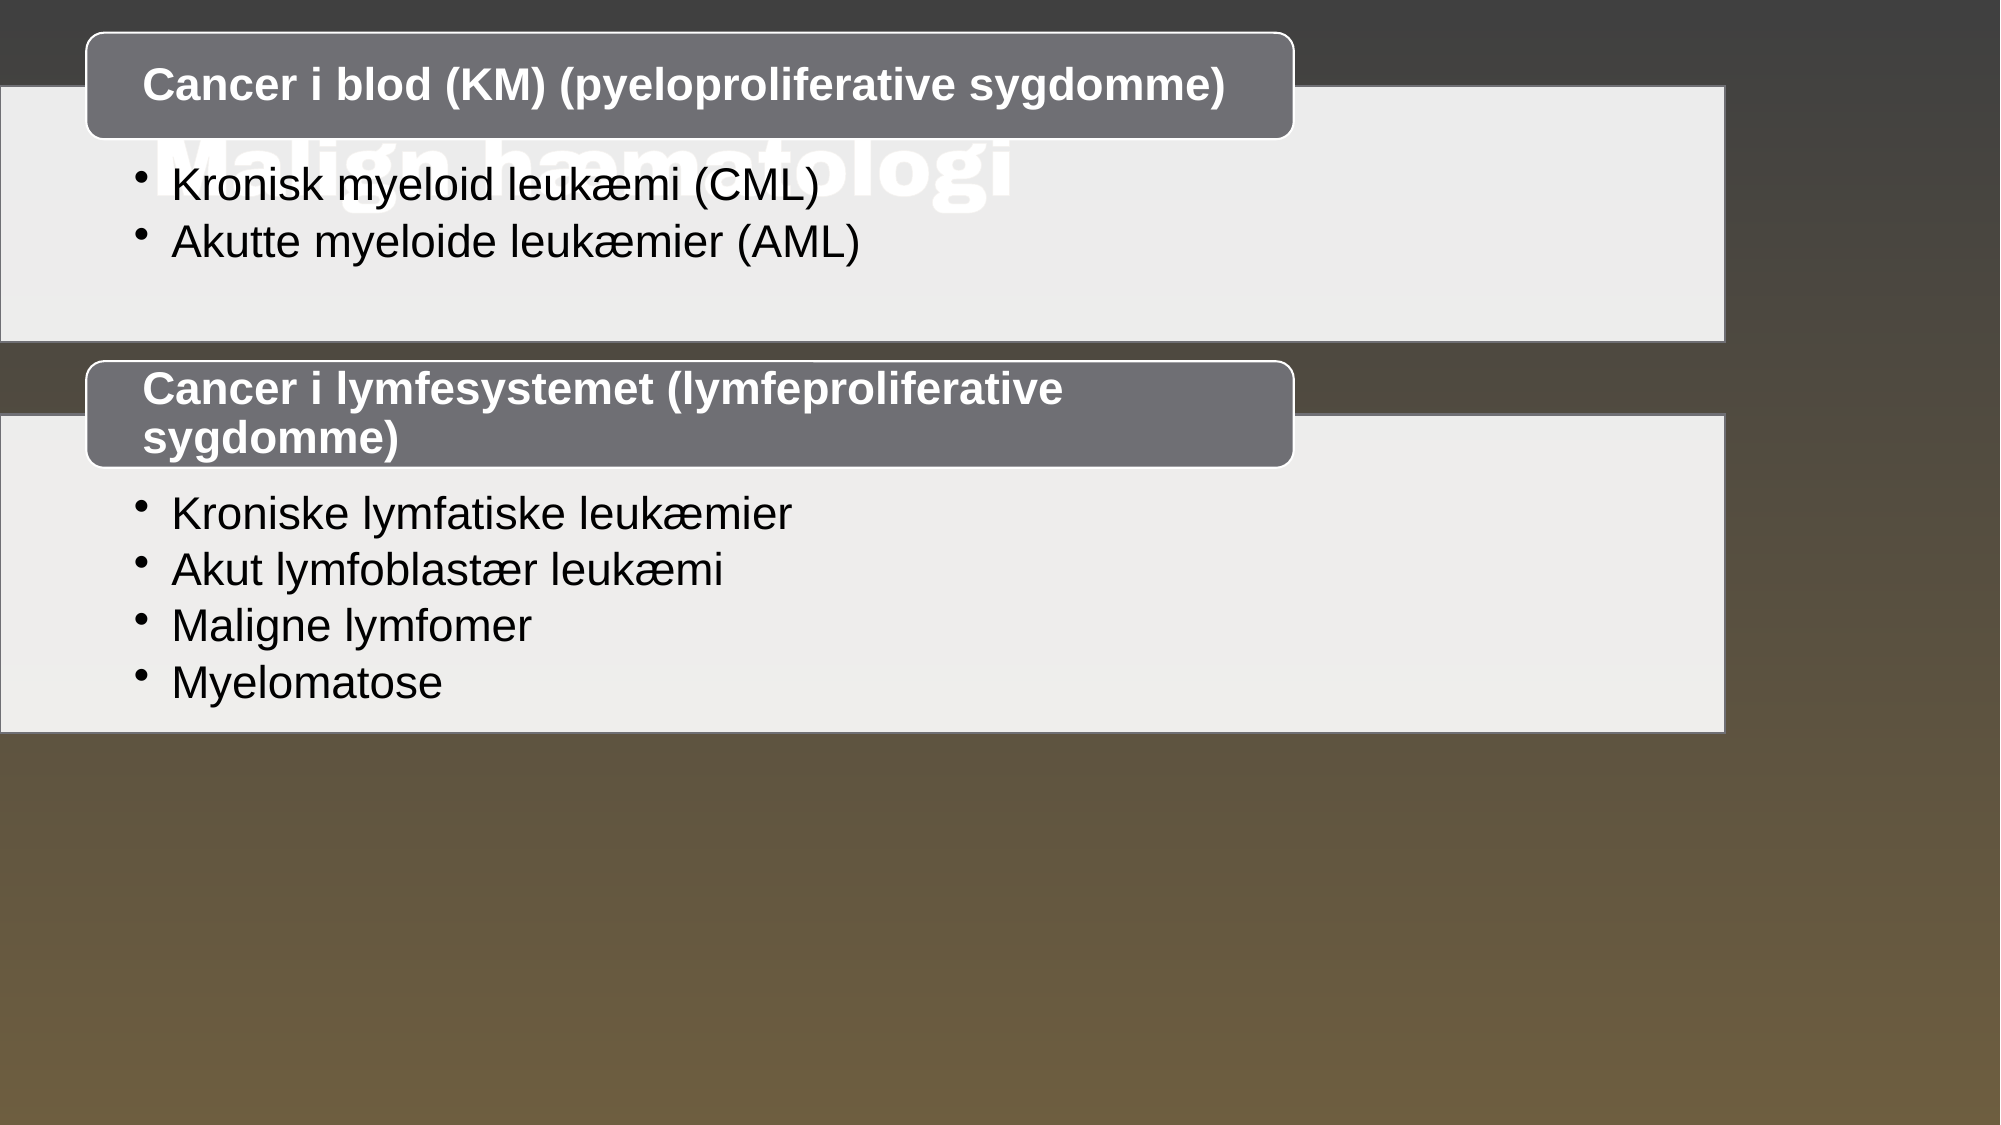

Kronisk myeloid leukæmi (CML)
Akutte myeloide leukæmier (AML)
Cancer i blod (KM) (pyeloproliferative sygdomme)
Kroniske lymfatiske leukæmier
Akut lymfoblastær leukæmi
Maligne lymfomer
Myelomatose
Cancer i lymfesystemet (lymfeproliferative sygdomme)
# Malign hæmatologi